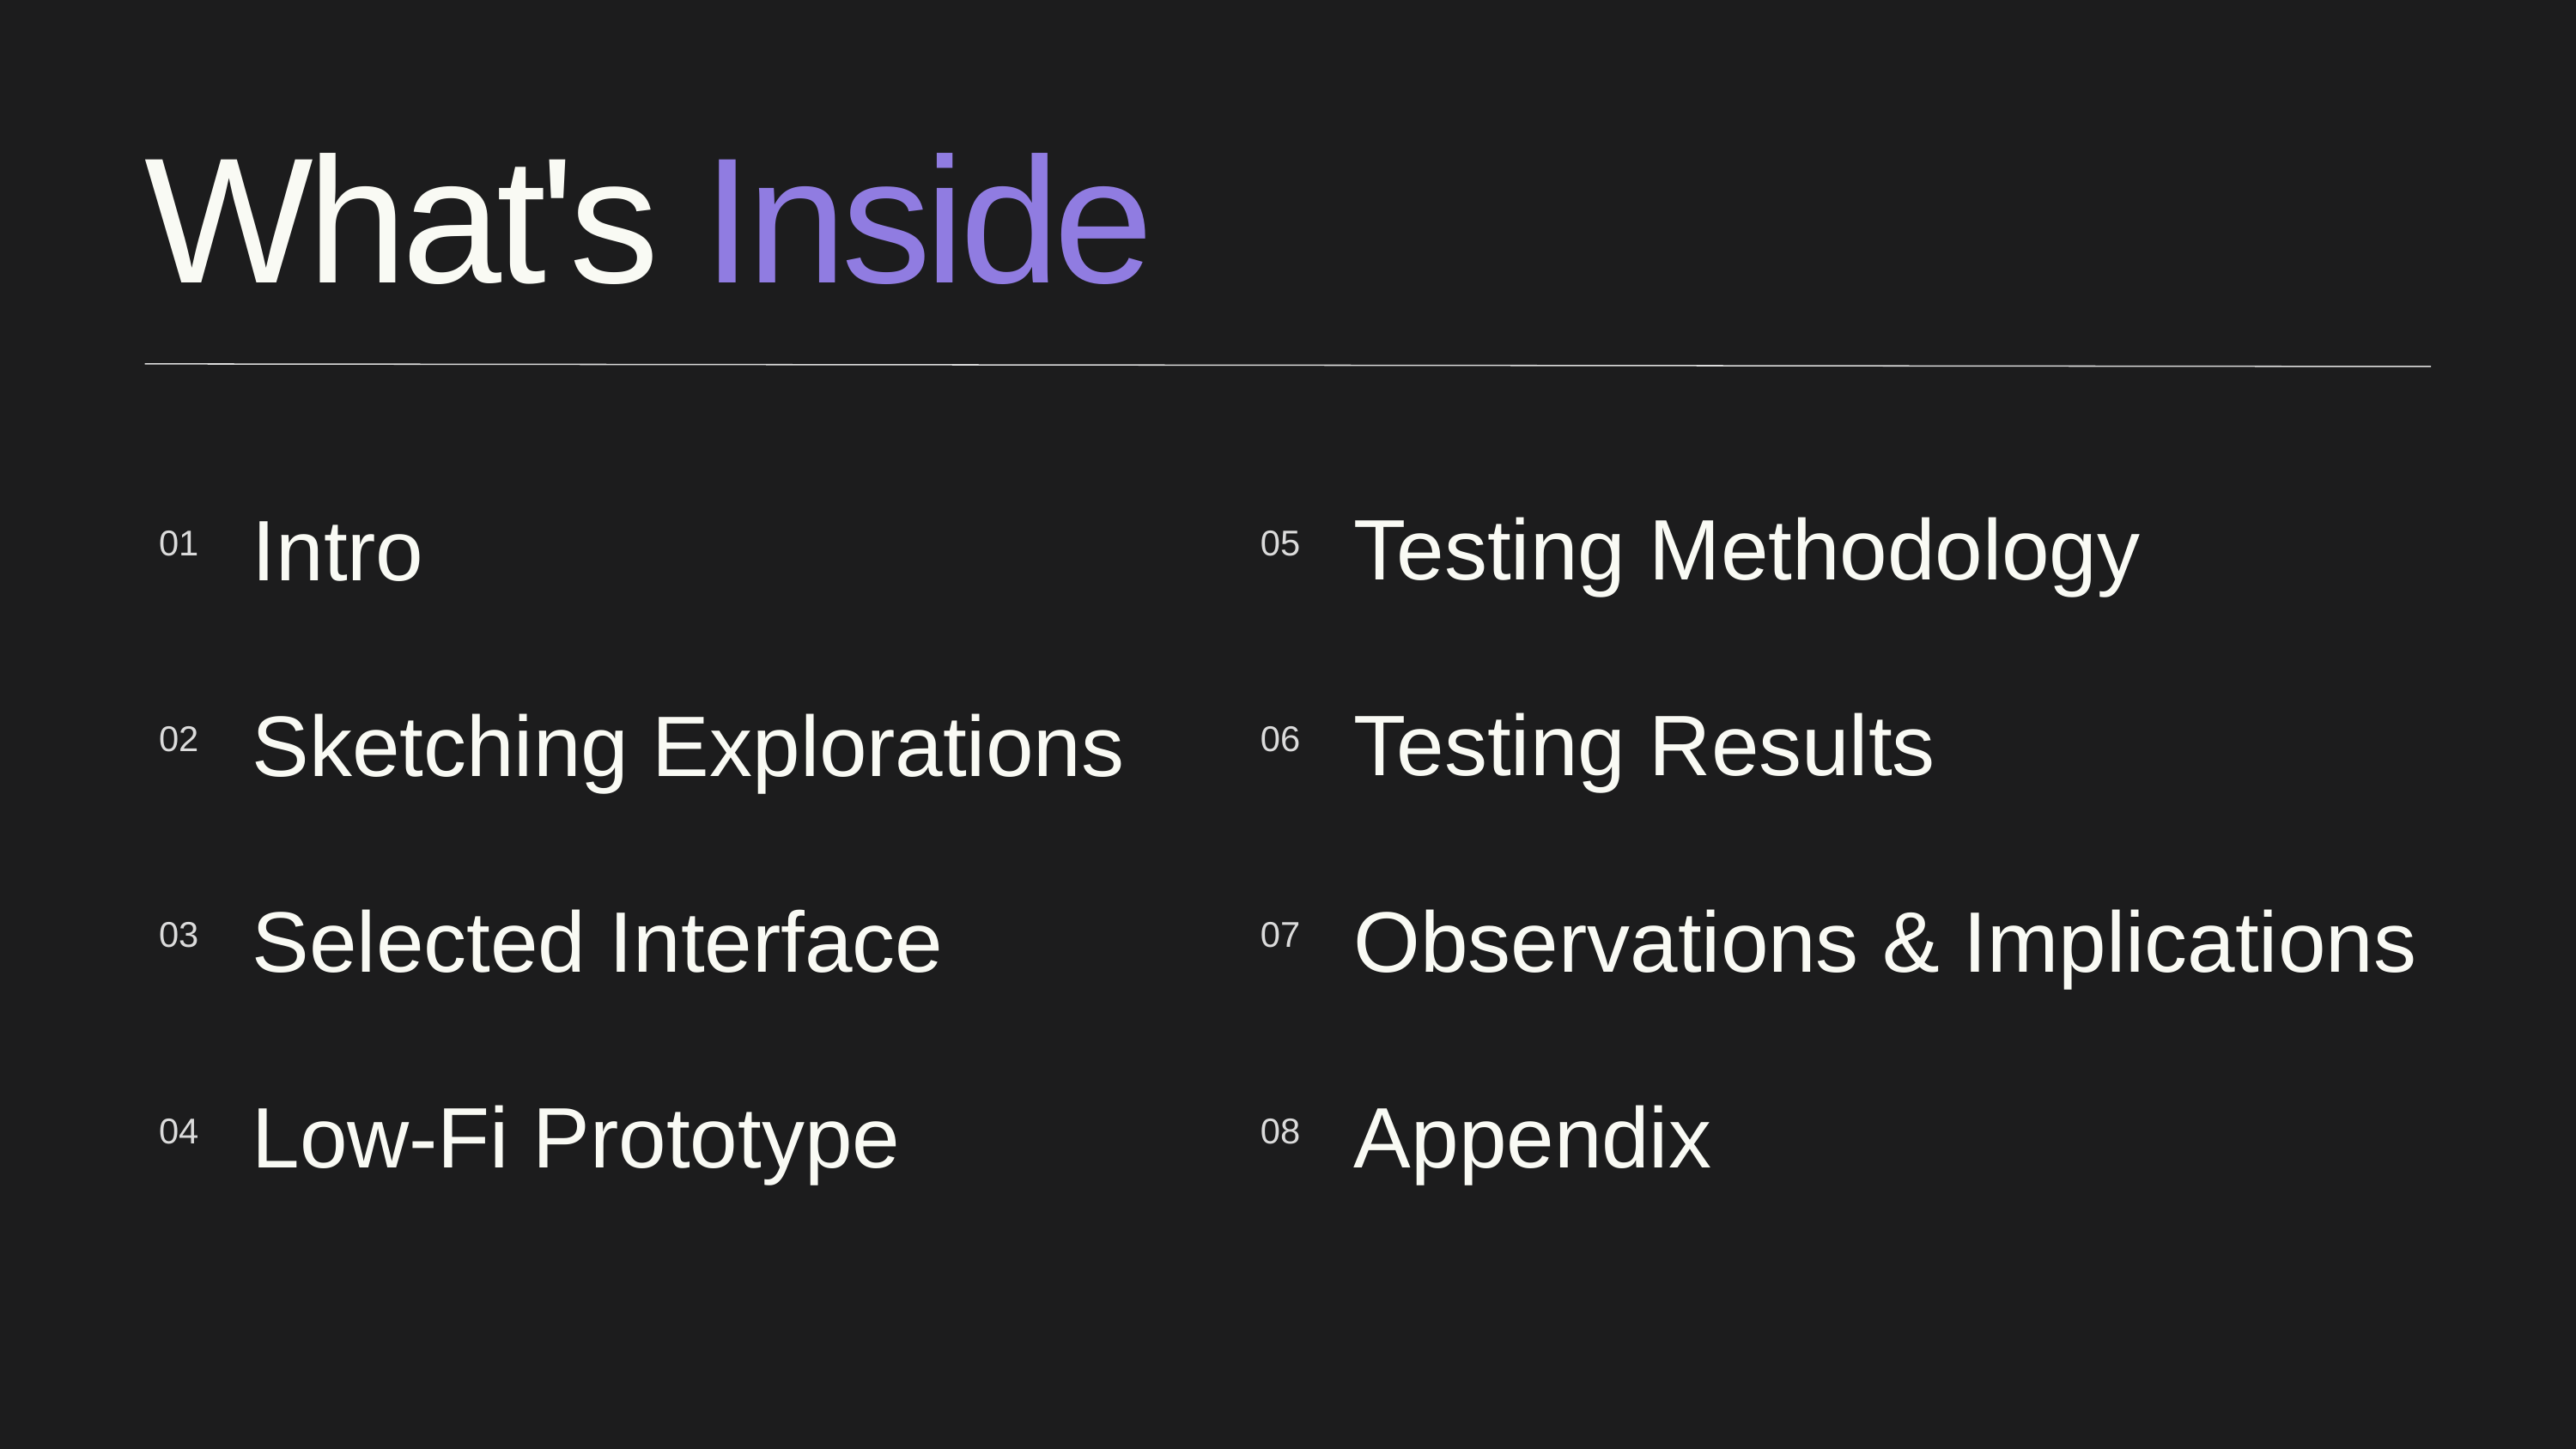

What's Inside

| 05 | Testing Methodology |
| --- | --- |
| 06 | Testing Results |
| 07 | Observations & Implications |
| 08 | Appendix |
| 01 | Intro |
| --- | --- |
| 02 | Sketching Explorations |
| 03 | Selected Interface |
| 04 | Low-Fi Prototype |